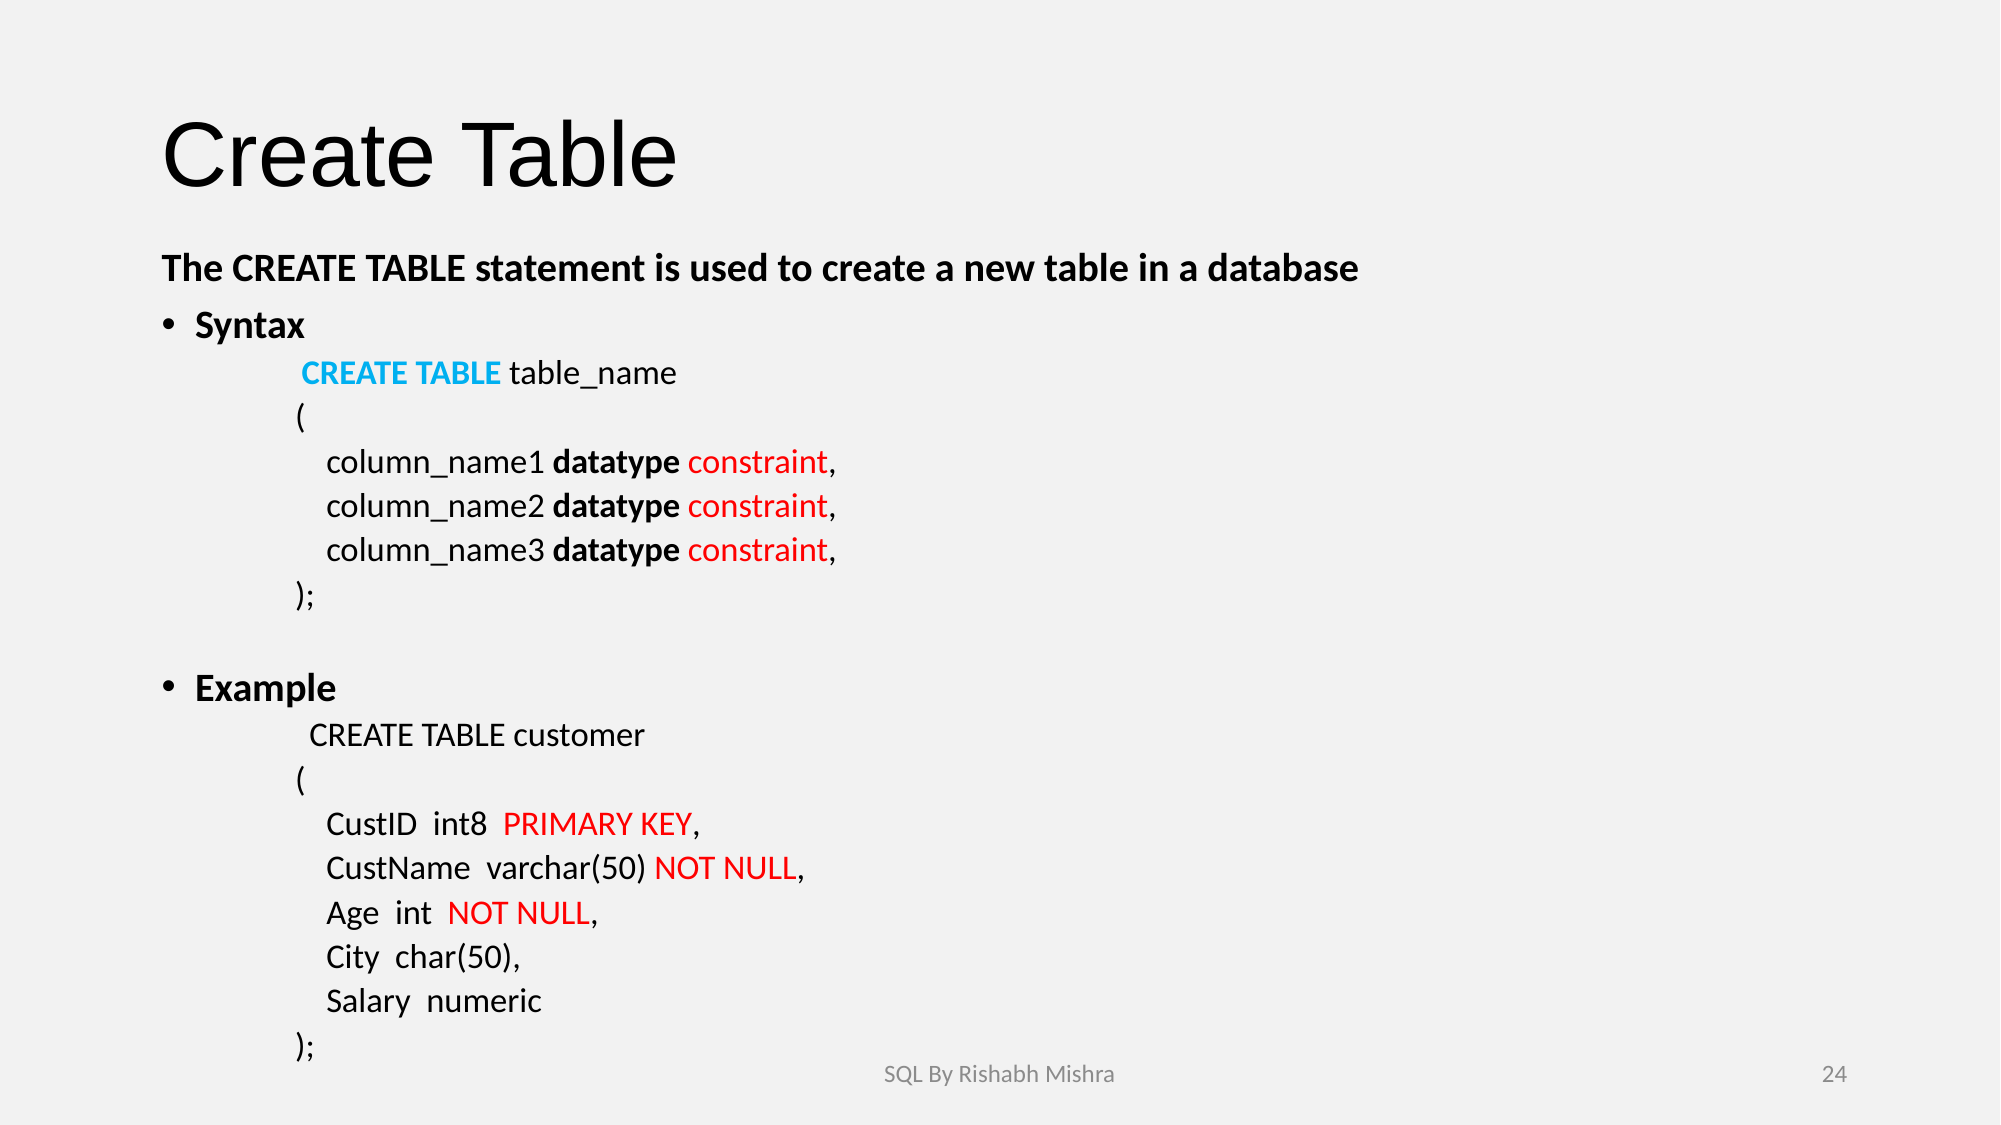

# Create Table
The CREATE TABLE statement is used to create a new table in a database
Syntax
 CREATE TABLE table_name
(
    column_name1 datatype constraint,
    column_name2 datatype constraint,
    column_name3 datatype constraint,
);
Example
  CREATE TABLE customer
(
    CustID  int8  PRIMARY KEY,
    CustName  varchar(50) NOT NULL,
    Age  int  NOT NULL,
    City  char(50),
    Salary  numeric
);
SQL By Rishabh Mishra
24